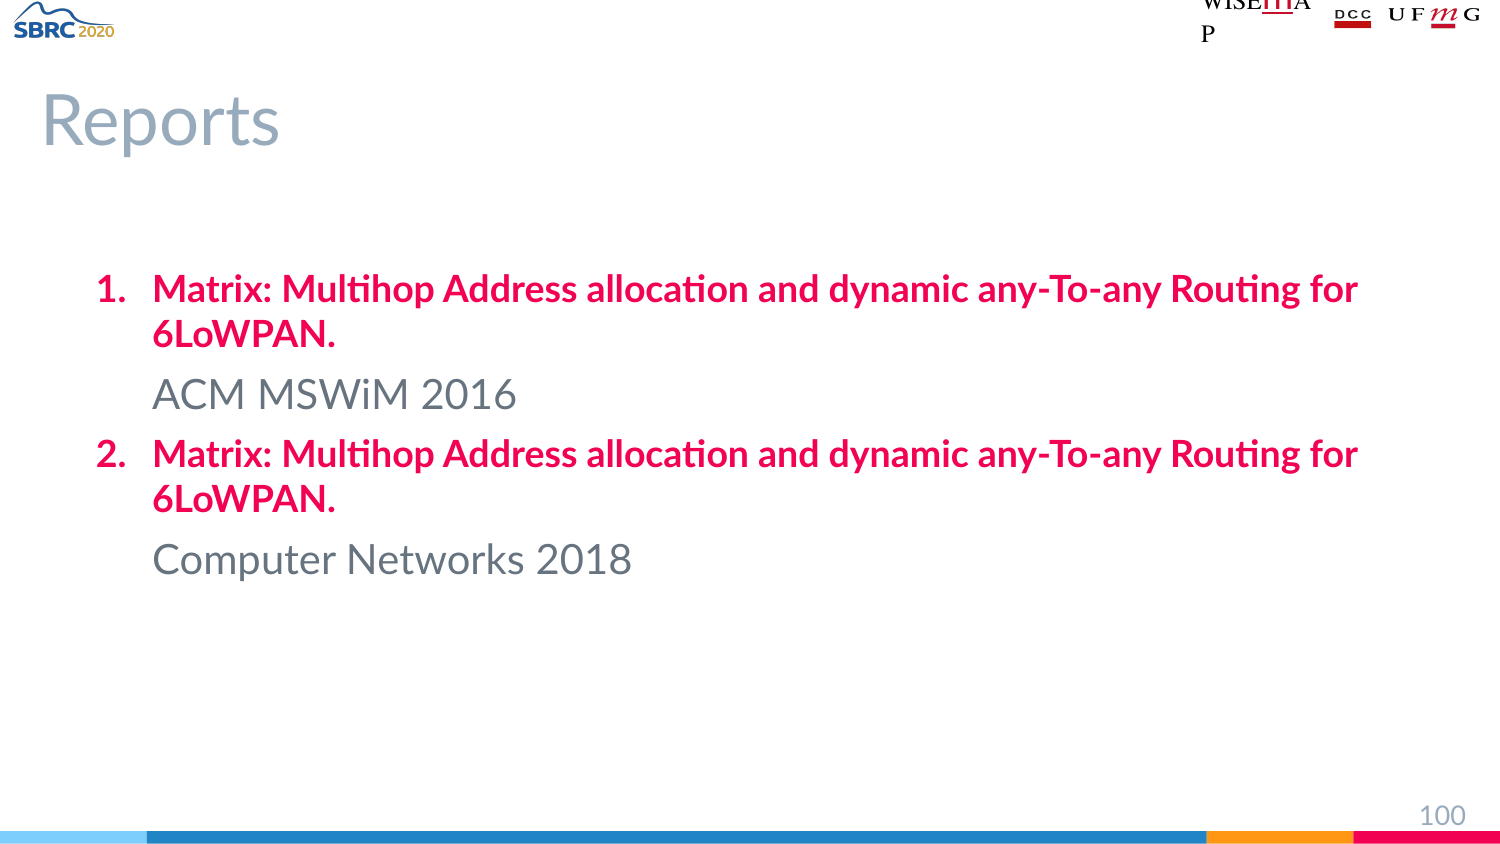

# Reports
Matrix: Multihop Address allocation and dynamic any-To-any Routing for 6LoWPAN.
ACM MSWiM 2016
Matrix: Multihop Address allocation and dynamic any-To-any Routing for 6LoWPAN.
Computer Networks 2018

100